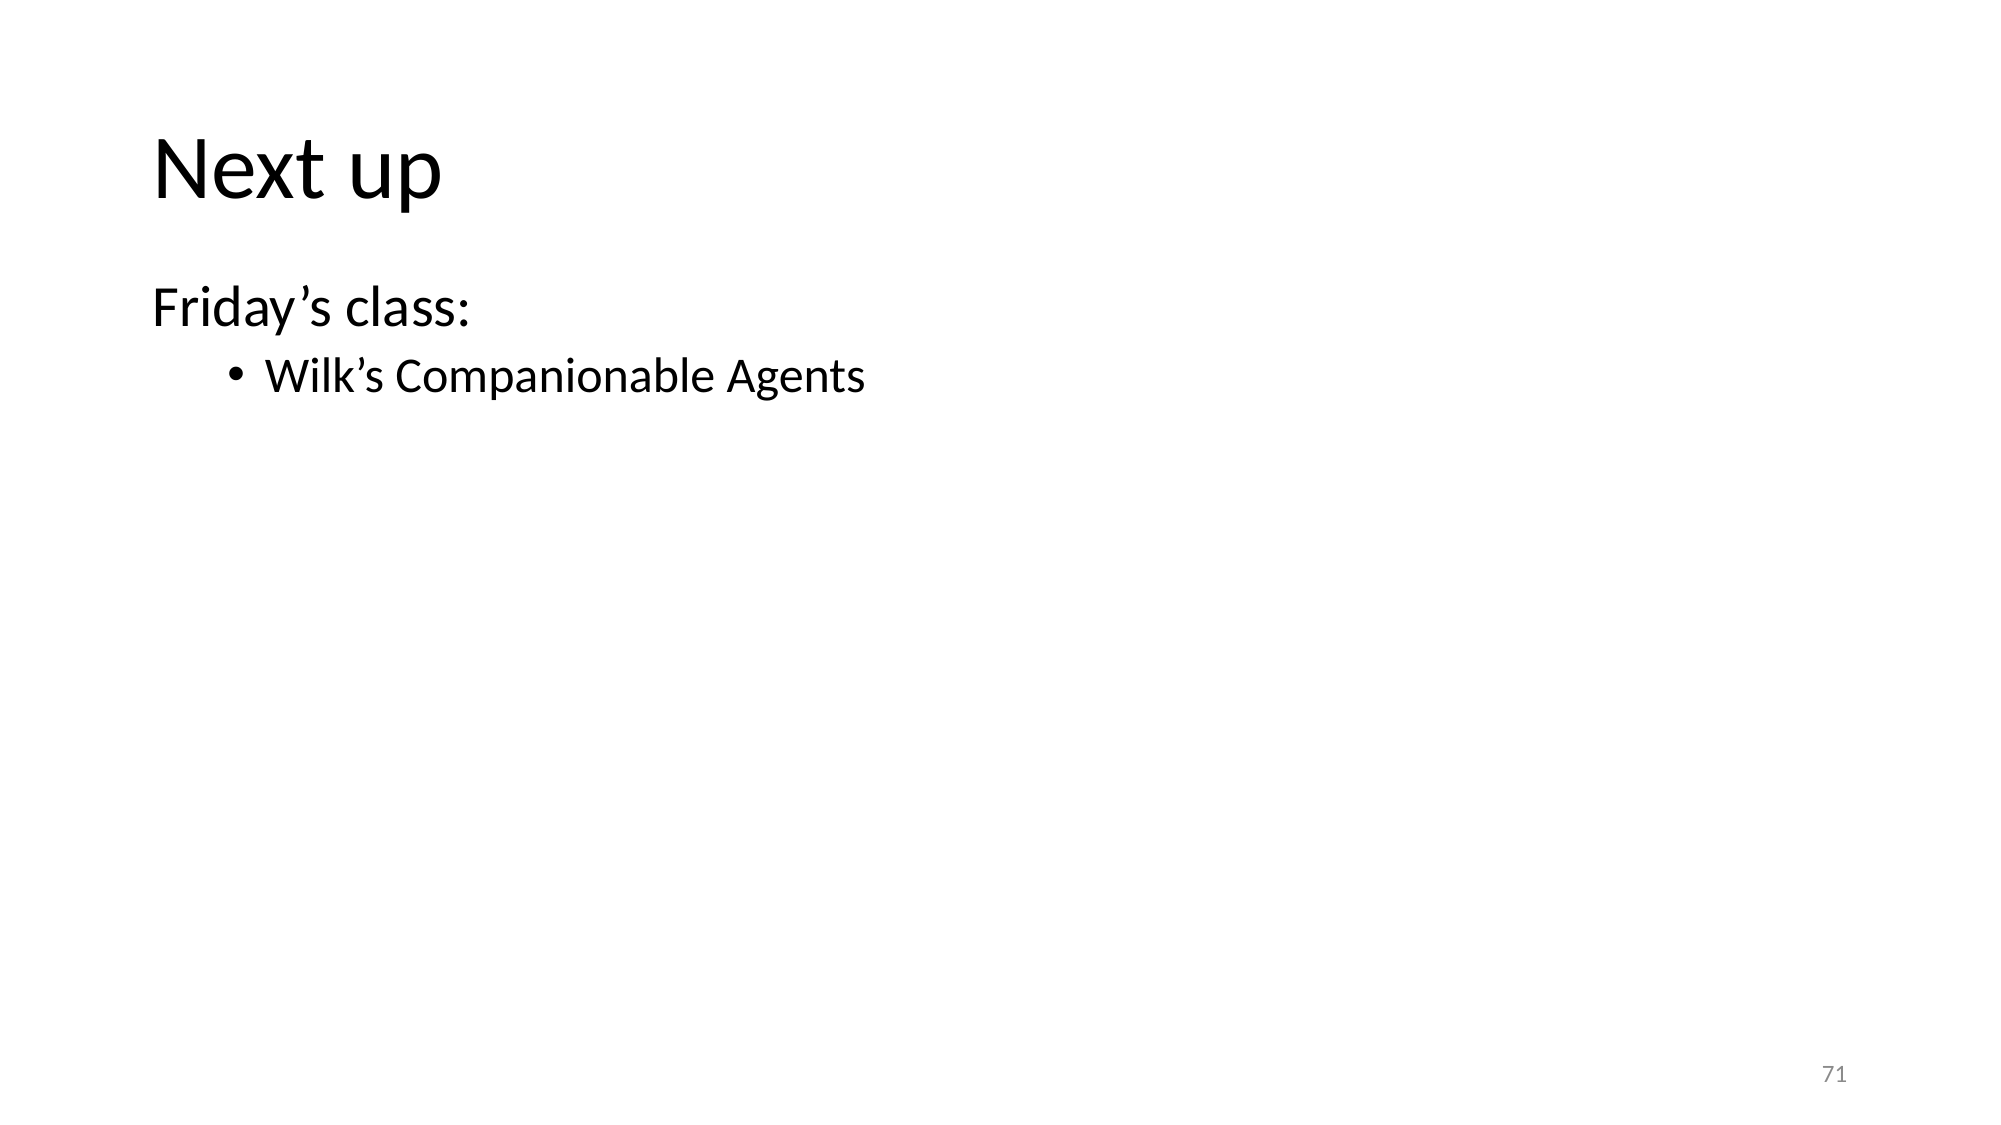

# Next up
Friday’s class:
Wilk’s Companionable Agents

71